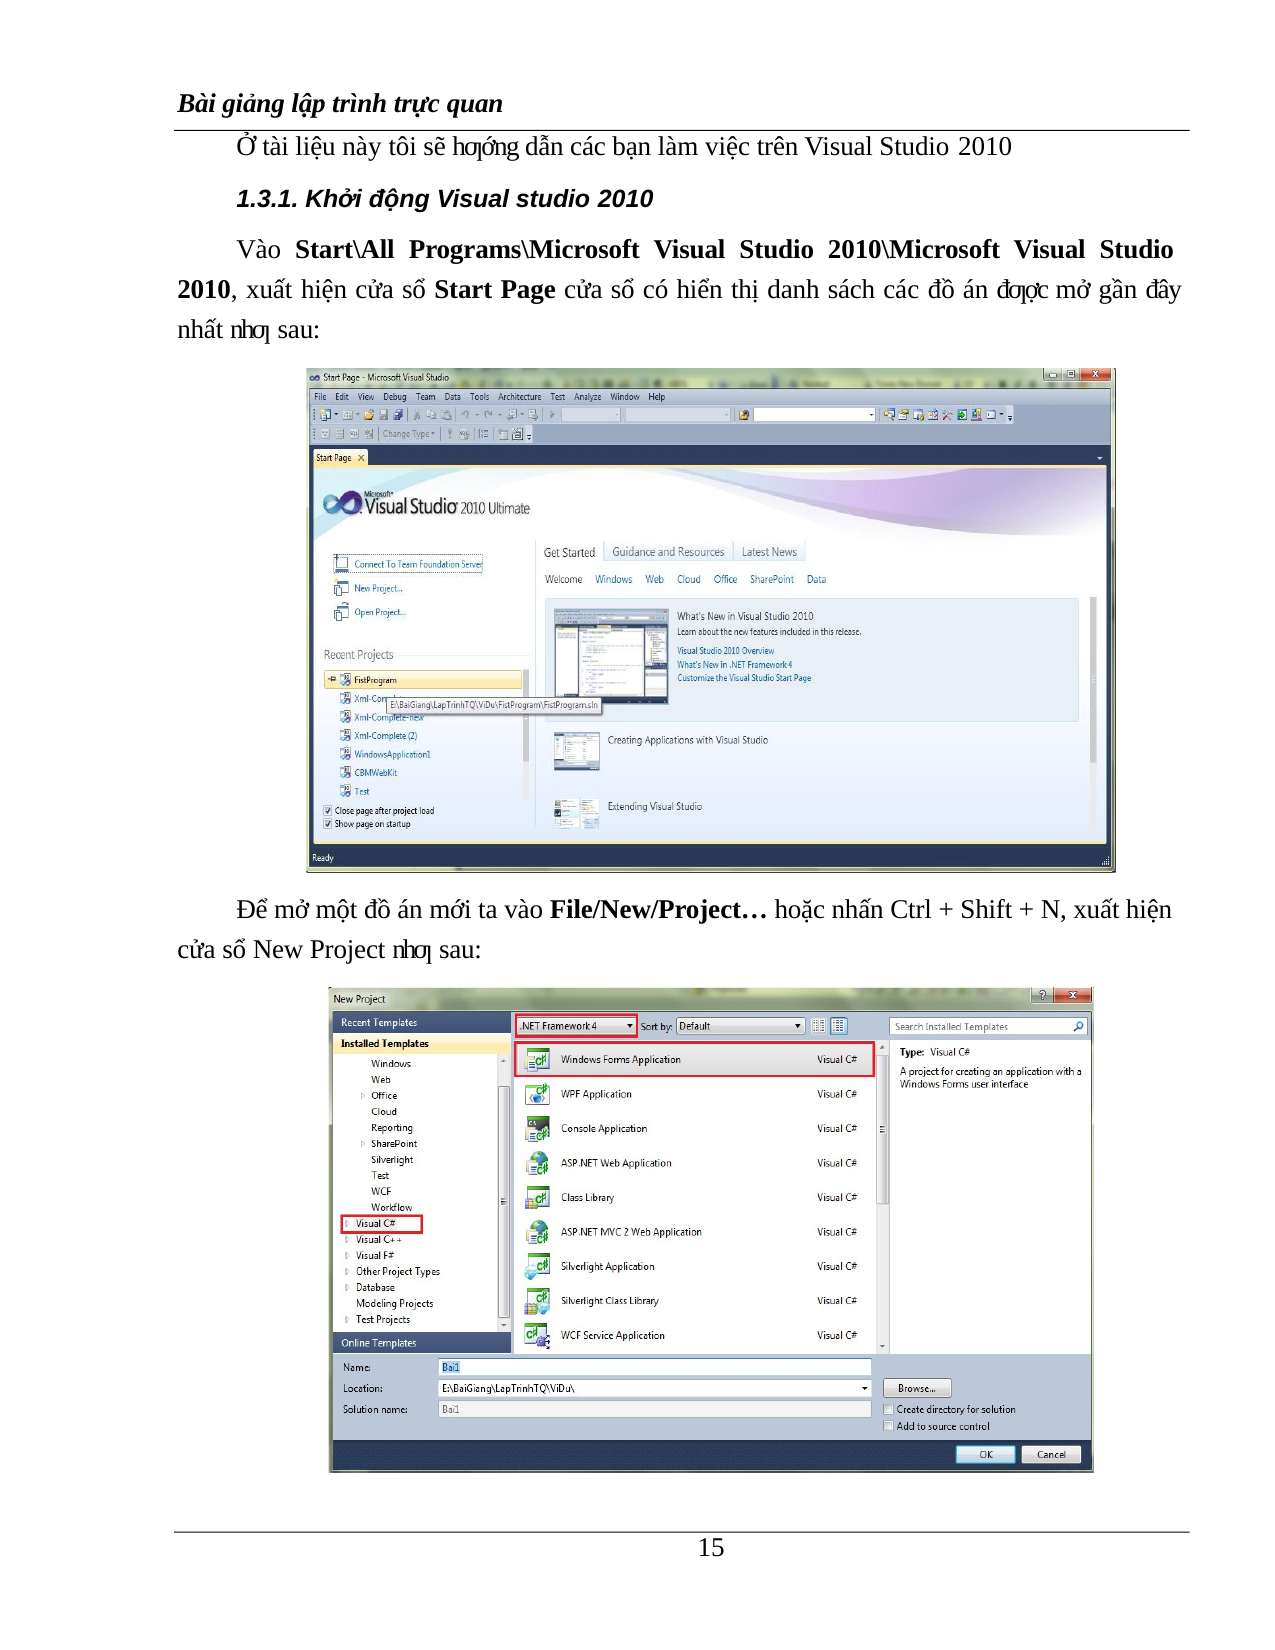

Bài giảng lập trình trực quan
Ở tài liệu này tôi sẽ hƣớng dẫn các bạn làm việc trên Visual Studio 2010
1.3.1. Khởi động Visual studio 2010
Vào Start\All Programs\Microsoft Visual Studio 2010\Microsoft Visual Studio  2010, xuất hiện cửa sổ Start Page cửa sổ có hiển thị danh sách các đồ án đƣợc mở gần đây  nhất nhƣ sau:

Để mở một đồ án mới ta vào File/New/Project… hoặc nhấn Ctrl + Shift + N, xuất hiện  cửa sổ New Project nhƣ sau:

15